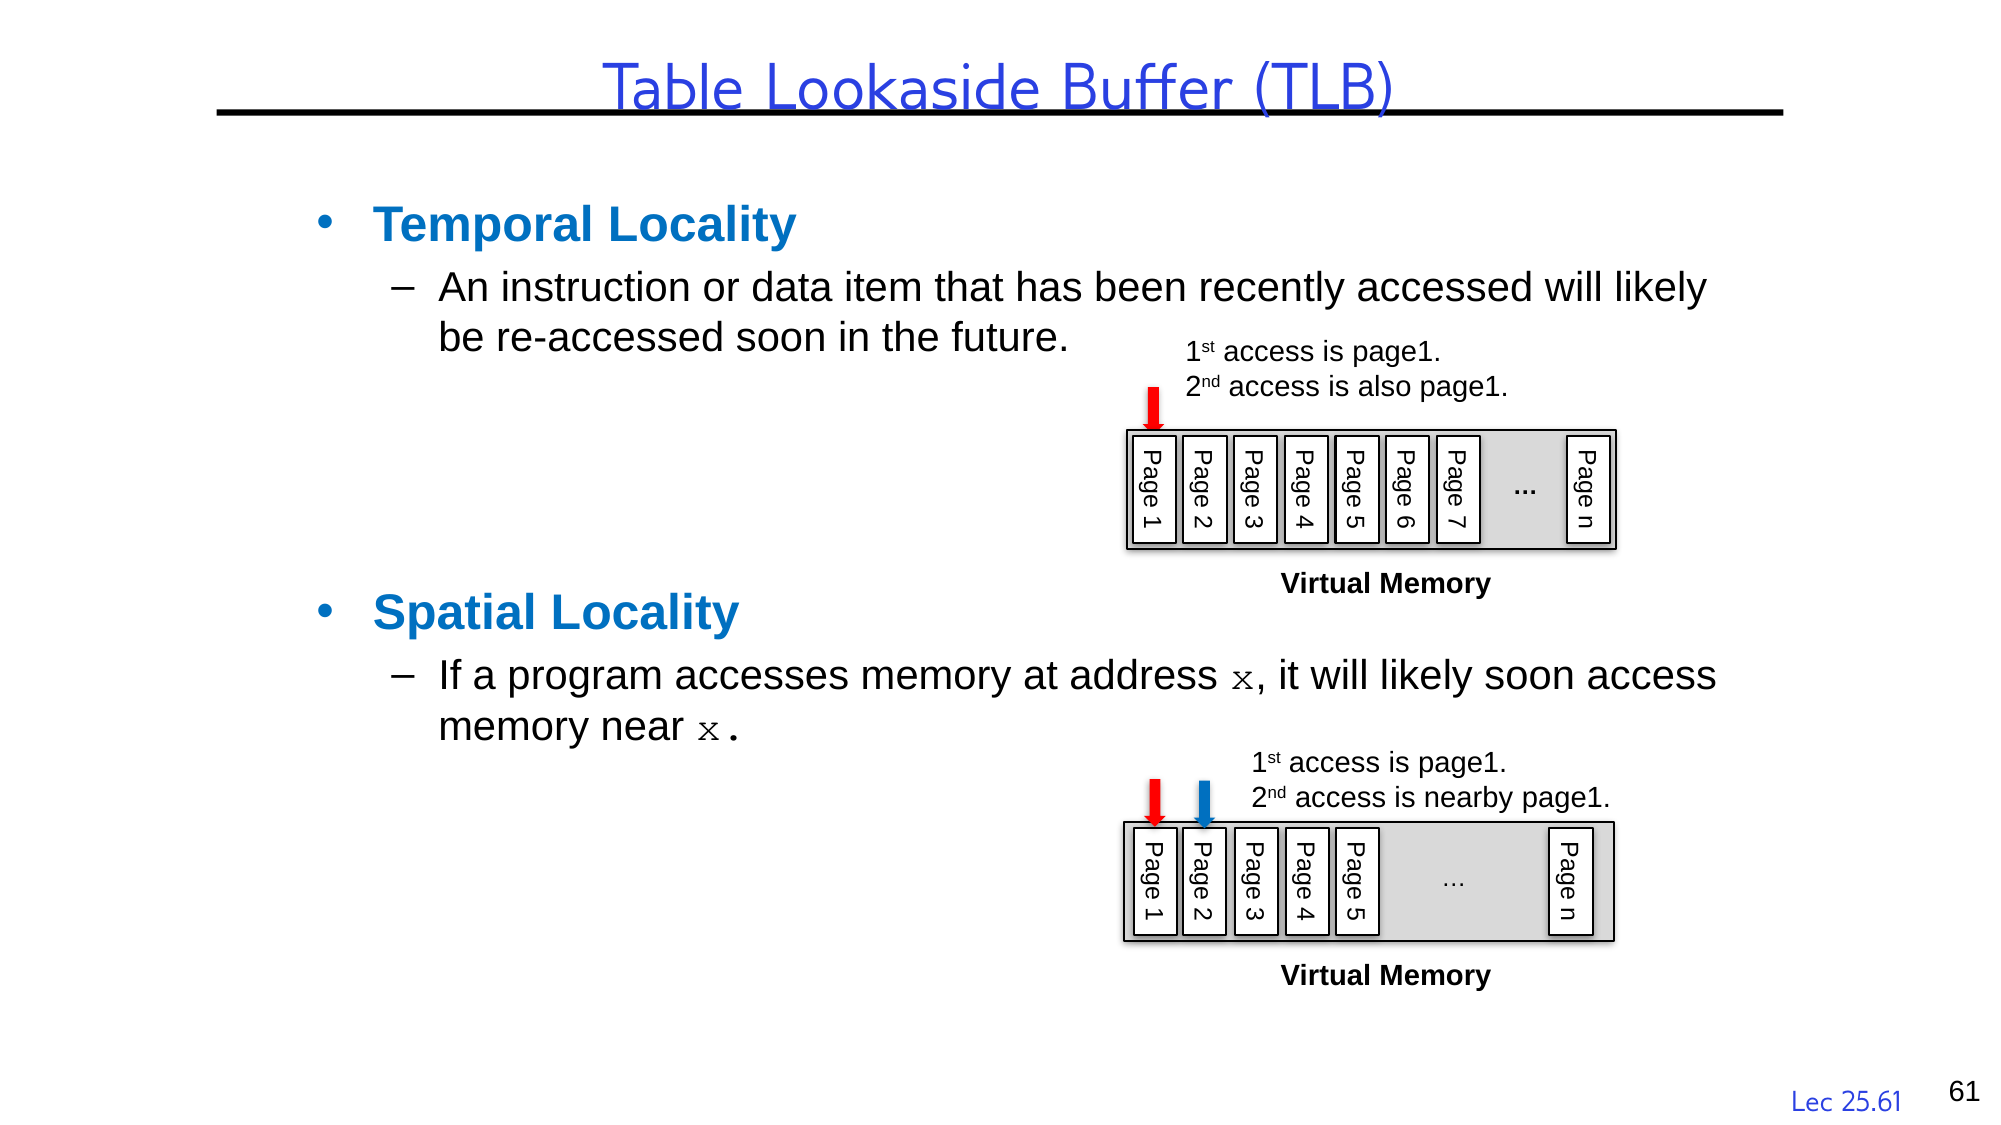

# Table Lookaside Buffer (TLB)
Temporal Locality
An instruction or data item that has been recently accessed will likely be re-accessed soon in the future.

Spatial Locality
If a program accesses memory at address x, it will likely soon access memory near x.

1st access is page1.
2nd access is also page1.

…
Page 6
Page 7
Page 1
Page 2
Page 3
Page 4
Page 5
Page n
Virtual Memory

1st access is page1.
2nd access is nearby page1.

…
Page 1
Page 2
Page 3
Page 4
Page 5
Page n
Virtual Memory

61